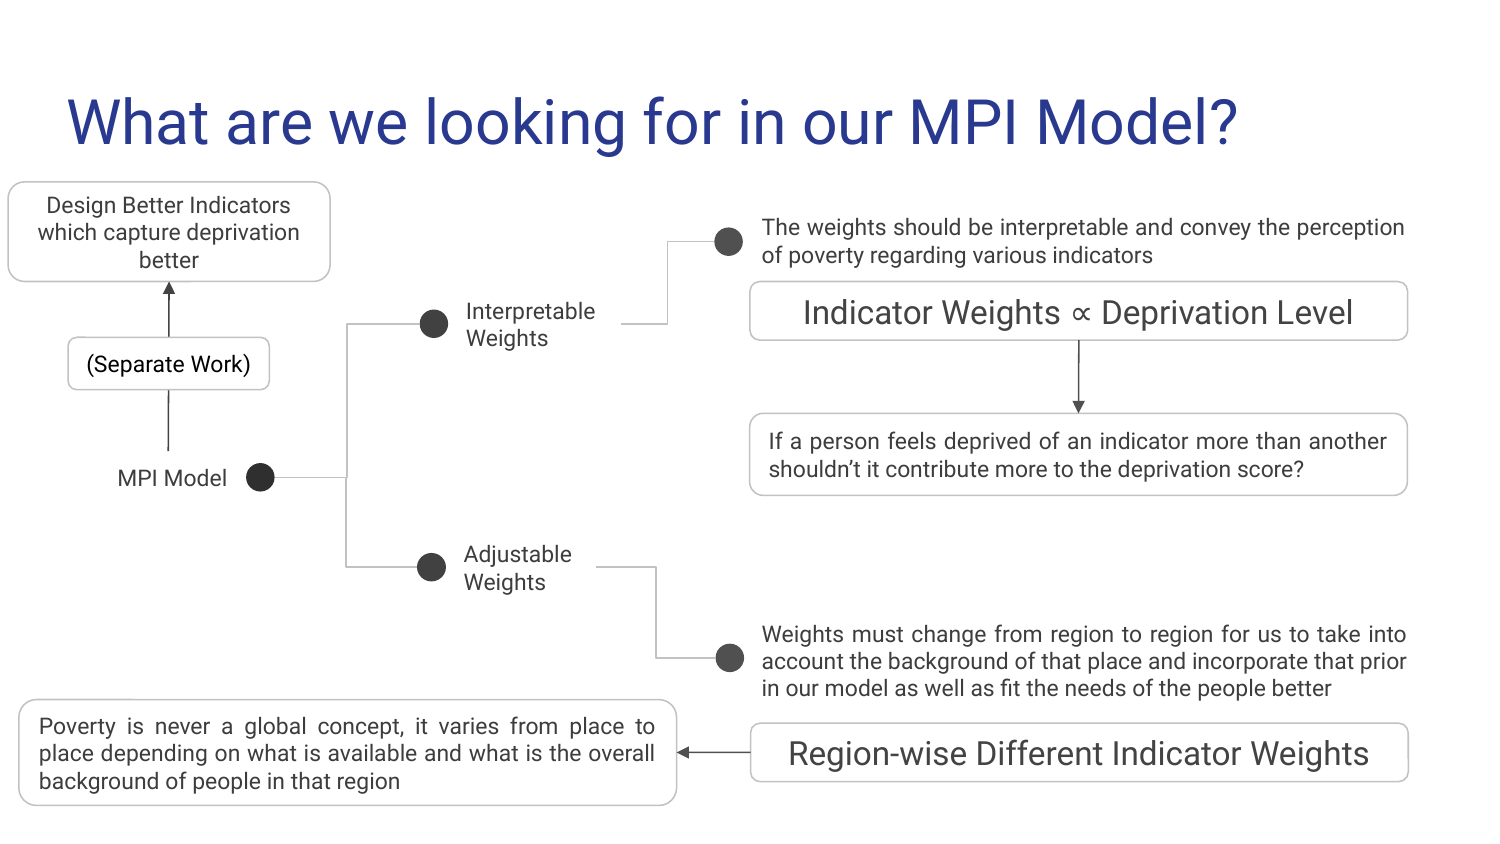

# What are we looking for in our MPI Model?
Design Better Indicators which capture deprivation better
The weights should be interpretable and convey the perception of poverty regarding various indicators

Indicator Weights ∝ Deprivation Level
Interpretable
Weights

(Separate Work)
If a person feels deprived of an indicator more than another shouldn’t it contribute more to the deprivation score?
MPI Model

Adjustable Weights

Weights must change from region to region for us to take into account the background of that place and incorporate that prior in our model as well as fit the needs of the people better

Poverty is never a global concept, it varies from place to place depending on what is available and what is the overall background of people in that region
Region-wise Different Indicator Weights